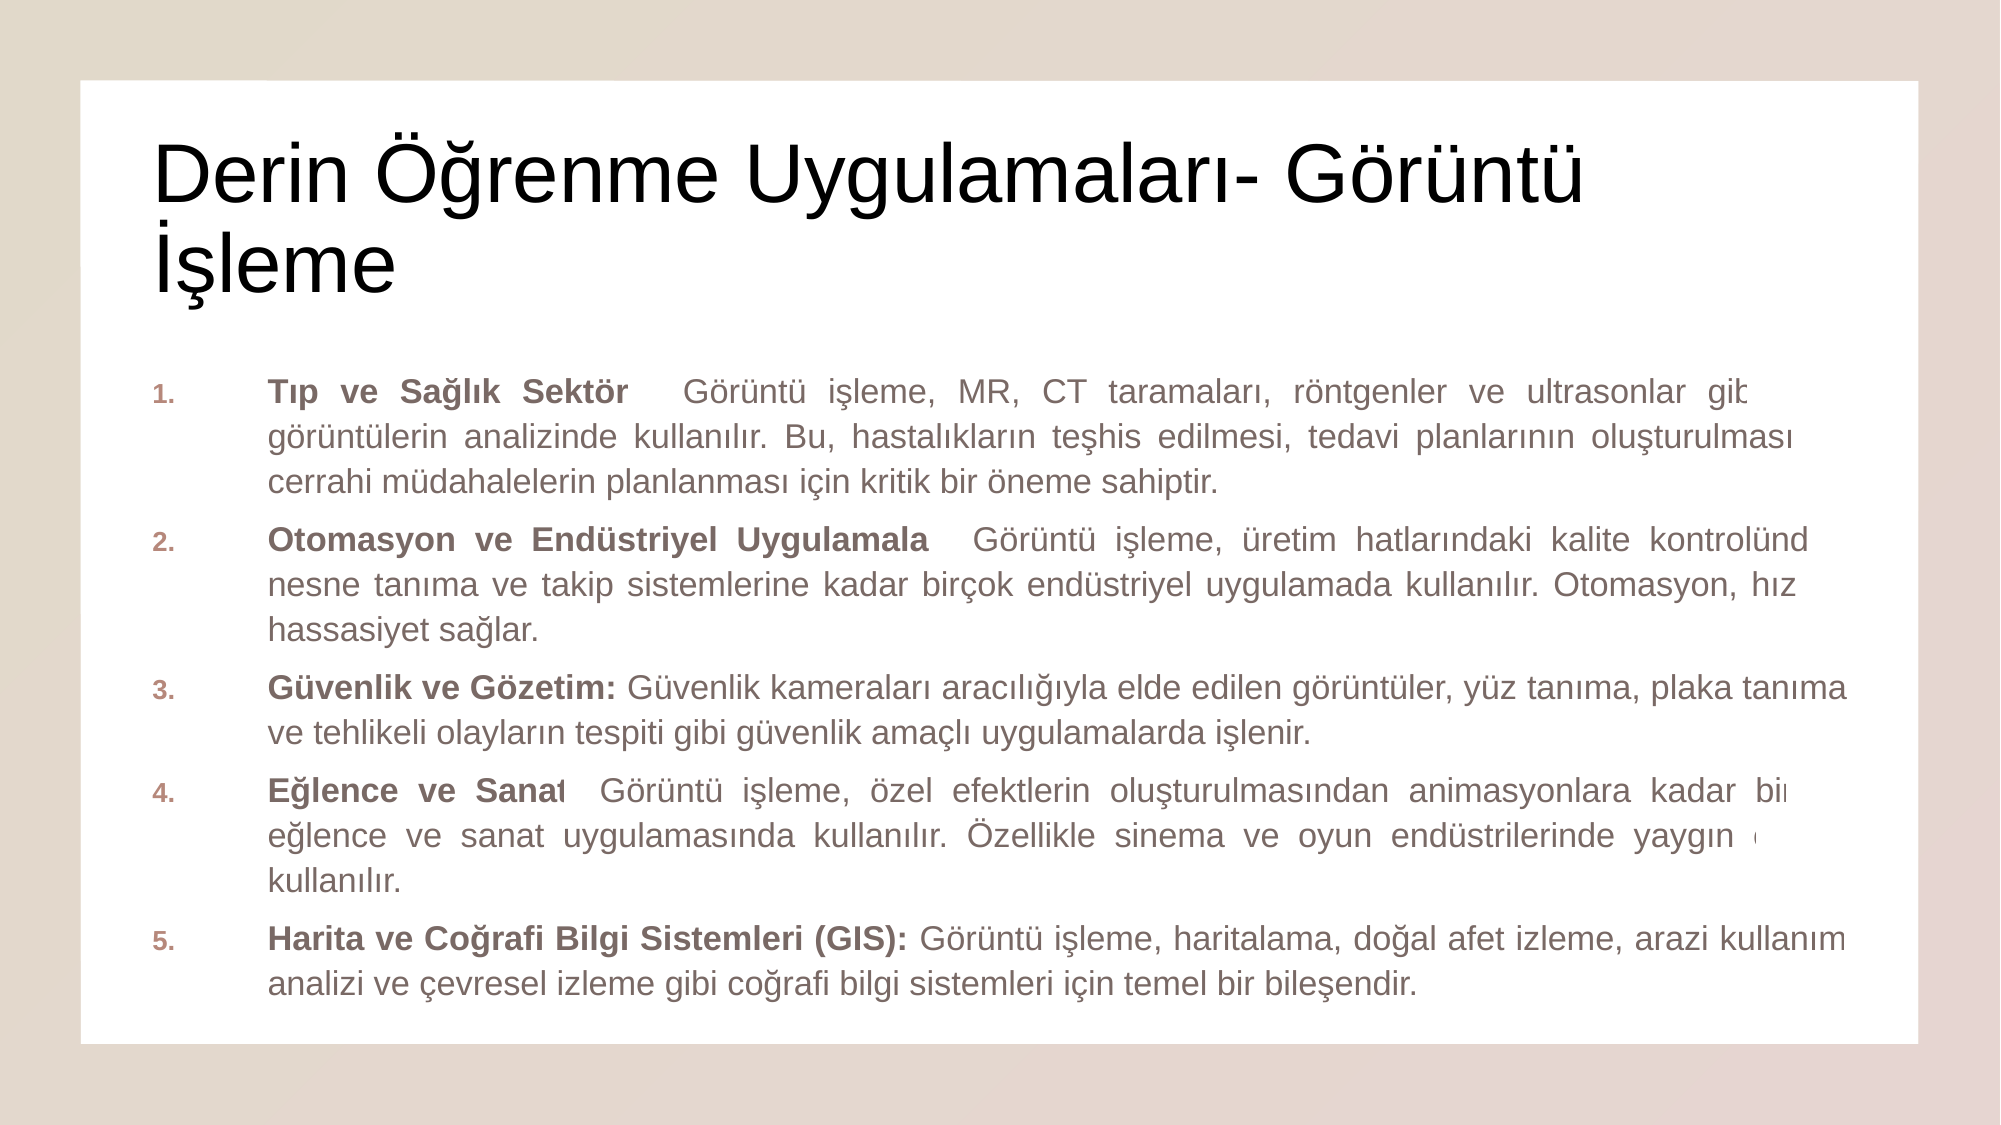

# Derin Öğrenme Uygulamaları- Görüntü İşleme
Tıp ve Sağlık Sektörü: Görüntü işleme, MR, CT taramaları, röntgenler ve ultrasonlar gibi tıbbi görüntülerin analizinde kullanılır. Bu, hastalıkların teşhis edilmesi, tedavi planlarının oluşturulması ve cerrahi müdahalelerin planlanması için kritik bir öneme sahiptir.
Otomasyon ve Endüstriyel Uygulamalar: Görüntü işleme, üretim hatlarındaki kalite kontrolünden nesne tanıma ve takip sistemlerine kadar birçok endüstriyel uygulamada kullanılır. Otomasyon, hız ve hassasiyet sağlar.
Güvenlik ve Gözetim: Güvenlik kameraları aracılığıyla elde edilen görüntüler, yüz tanıma, plaka tanıma ve tehlikeli olayların tespiti gibi güvenlik amaçlı uygulamalarda işlenir.
Eğlence ve Sanat: Görüntü işleme, özel efektlerin oluşturulmasından animasyonlara kadar birçok eğlence ve sanat uygulamasında kullanılır. Özellikle sinema ve oyun endüstrilerinde yaygın olarak kullanılır.
Harita ve Coğrafi Bilgi Sistemleri (GIS): Görüntü işleme, haritalama, doğal afet izleme, arazi kullanım analizi ve çevresel izleme gibi coğrafi bilgi sistemleri için temel bir bileşendir.